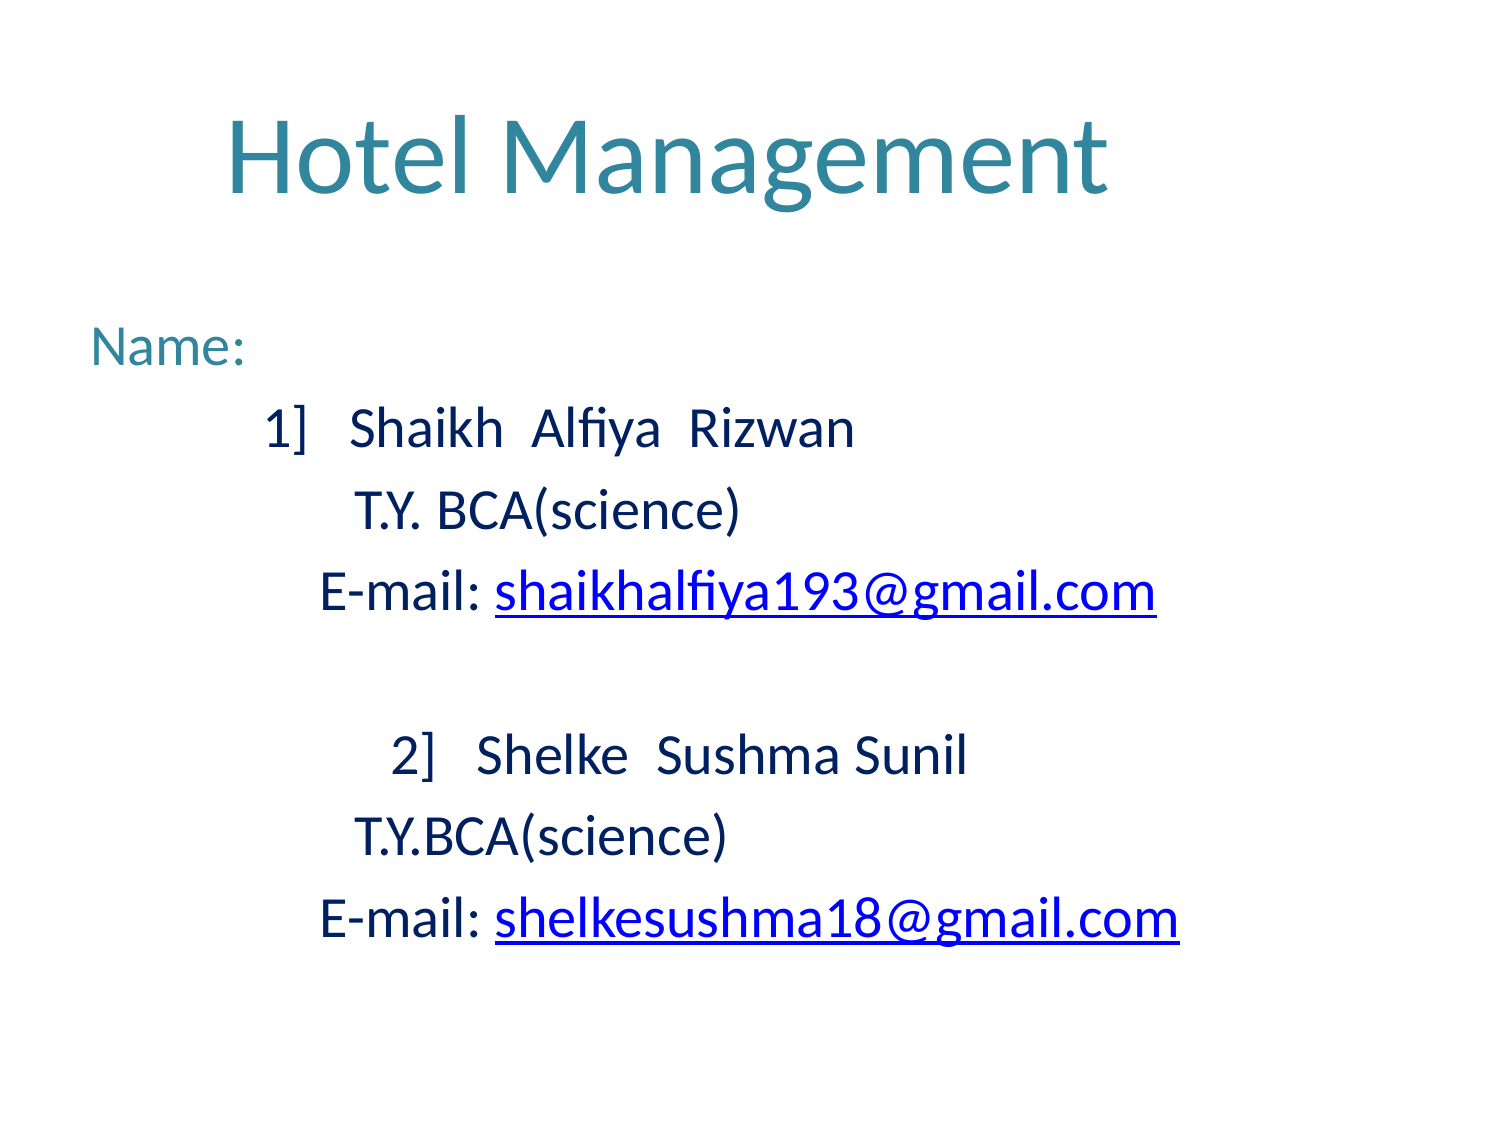

# Hotel Management
Name:
             1]   Shaikh  Alfiya  Rizwan
                    T.Y. BCA(science)
	      E-mail: shaikhalfiya193@gmail.com

		2]   Shelke  Sushma Sunil
                    T.Y.BCA(science)
	      E-mail: shelkesushma18@gmail.com